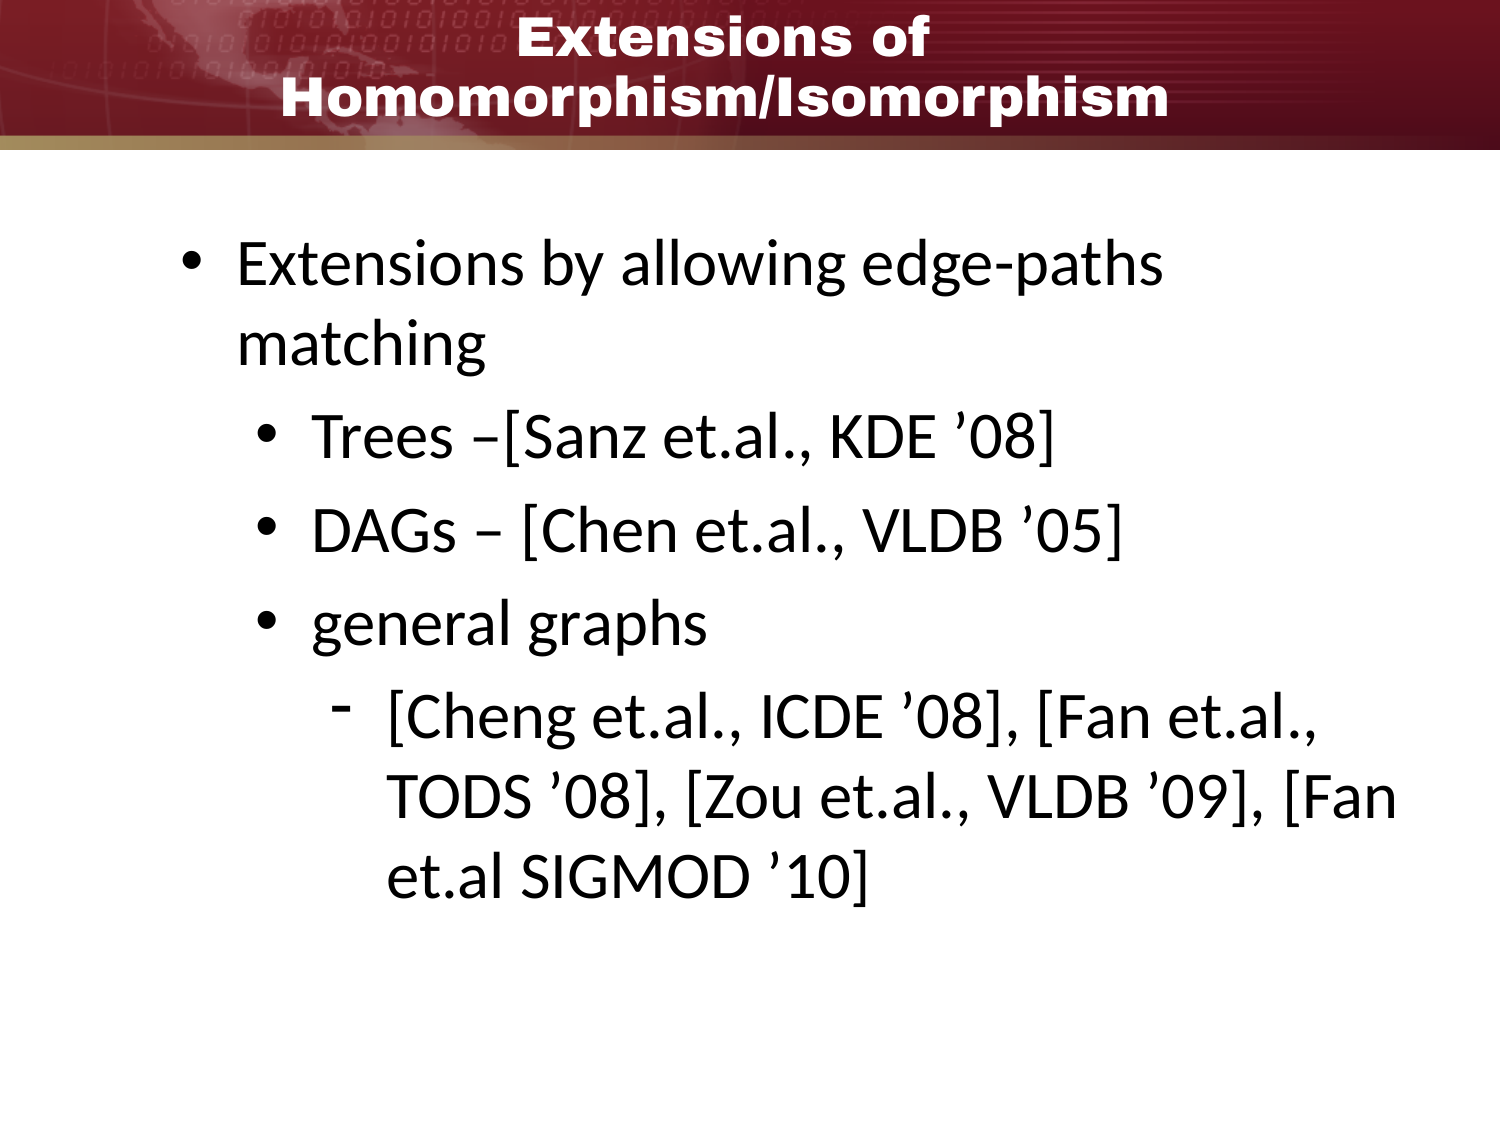

Extensions of Homomorphism/Isomorphism
Extensions by allowing edge-paths matching
Trees –[Sanz et.al., KDE ’08]
DAGs – [Chen et.al., VLDB ’05]
general graphs
[Cheng et.al., ICDE ’08], [Fan et.al., TODS ’08], [Zou et.al., VLDB ’09], [Fan et.al SIGMOD ’10]